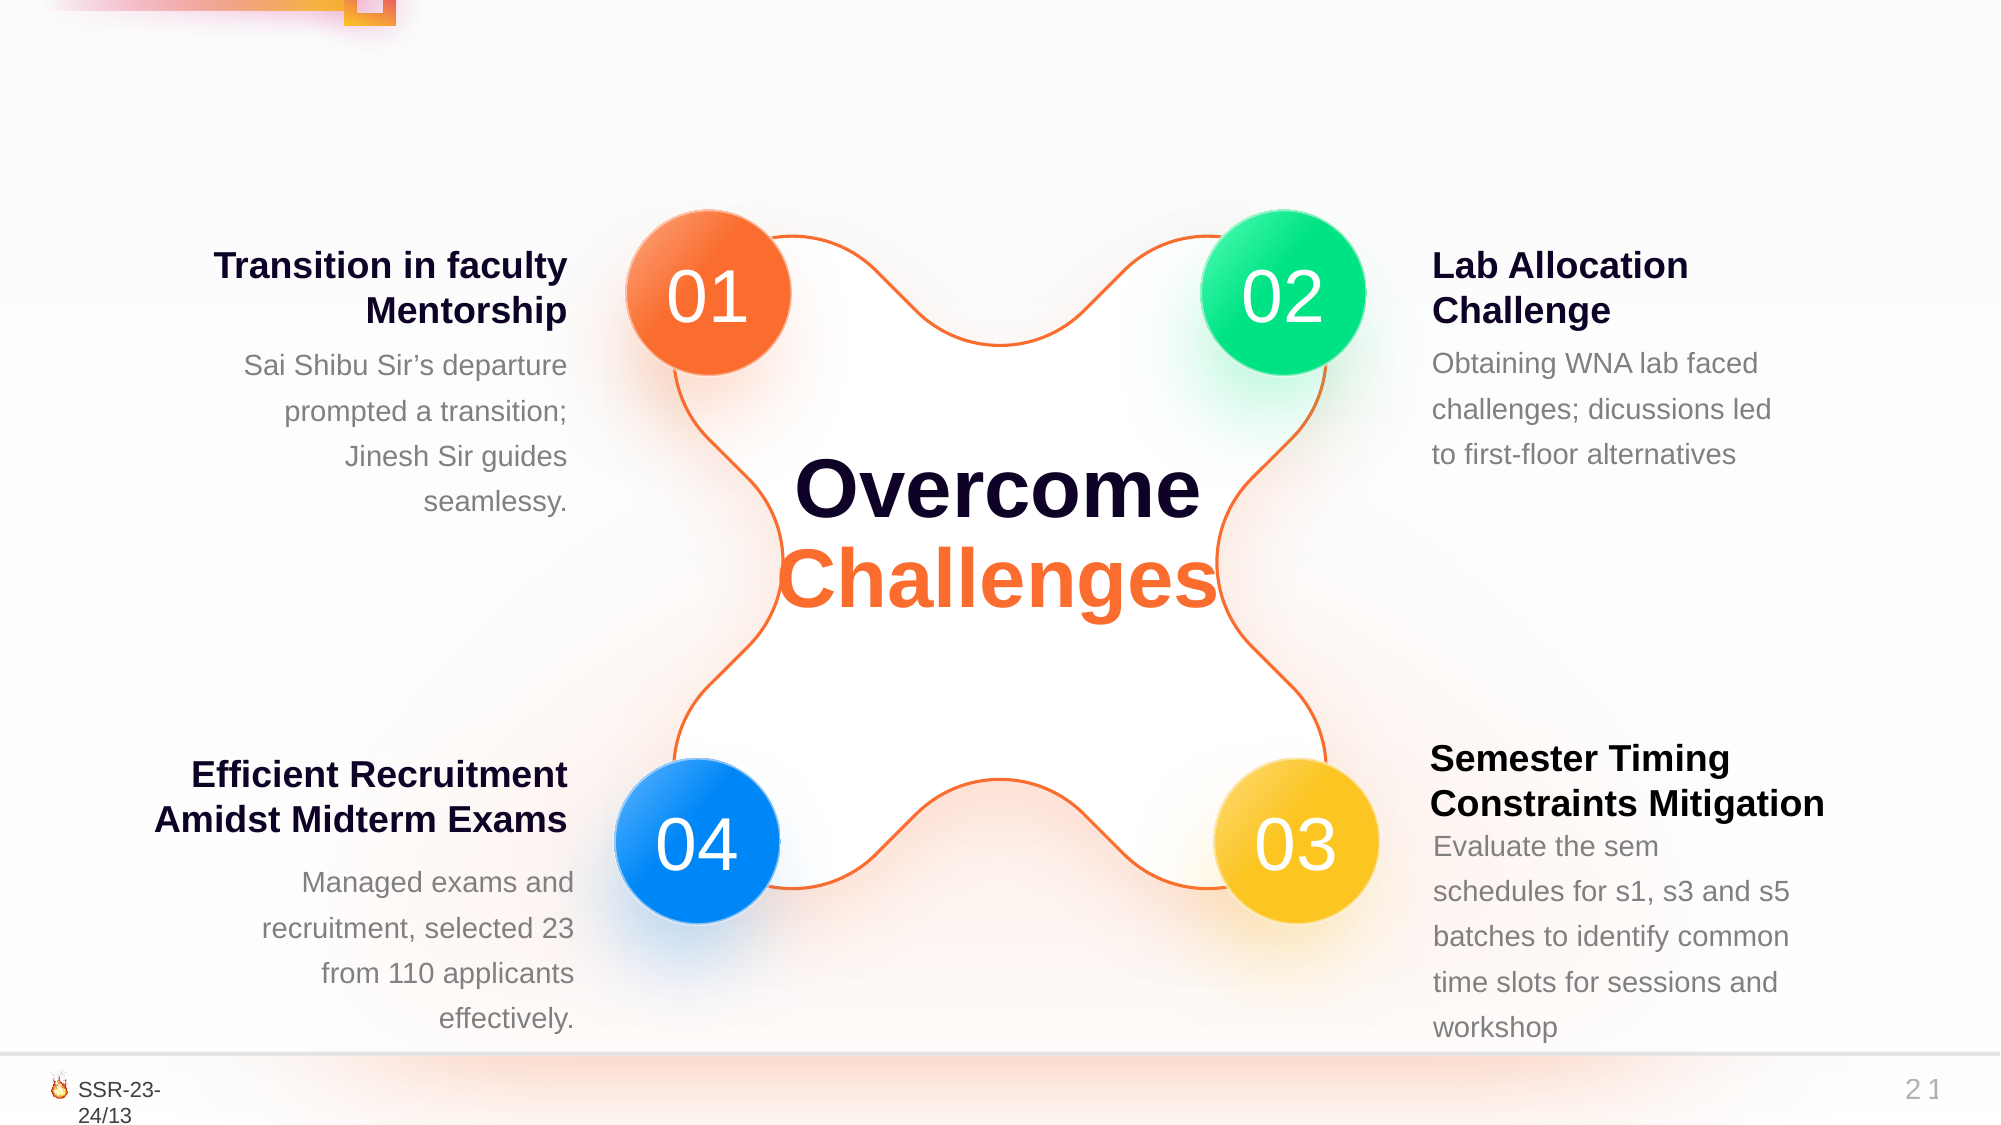

Transition in faculty Mentorship
Sai Shibu Sir’s departure prompted a transition; Jinesh Sir guides seamlessy.
01

Lab Allocation Challenge
Obtaining WNA lab faced challenges; dicussions led to first-floor alternatives
02
Overcome Challenges
Semester Timing Constraints Mitigation
Evaluate the sem schedules for s1, s3 and s5 batches to identify common time slots for sessions and workshop

03
Efficient Recruitment Amidst Midterm Exams
Managed exams and recruitment, selected 23 from 110 applicants effectively.

04